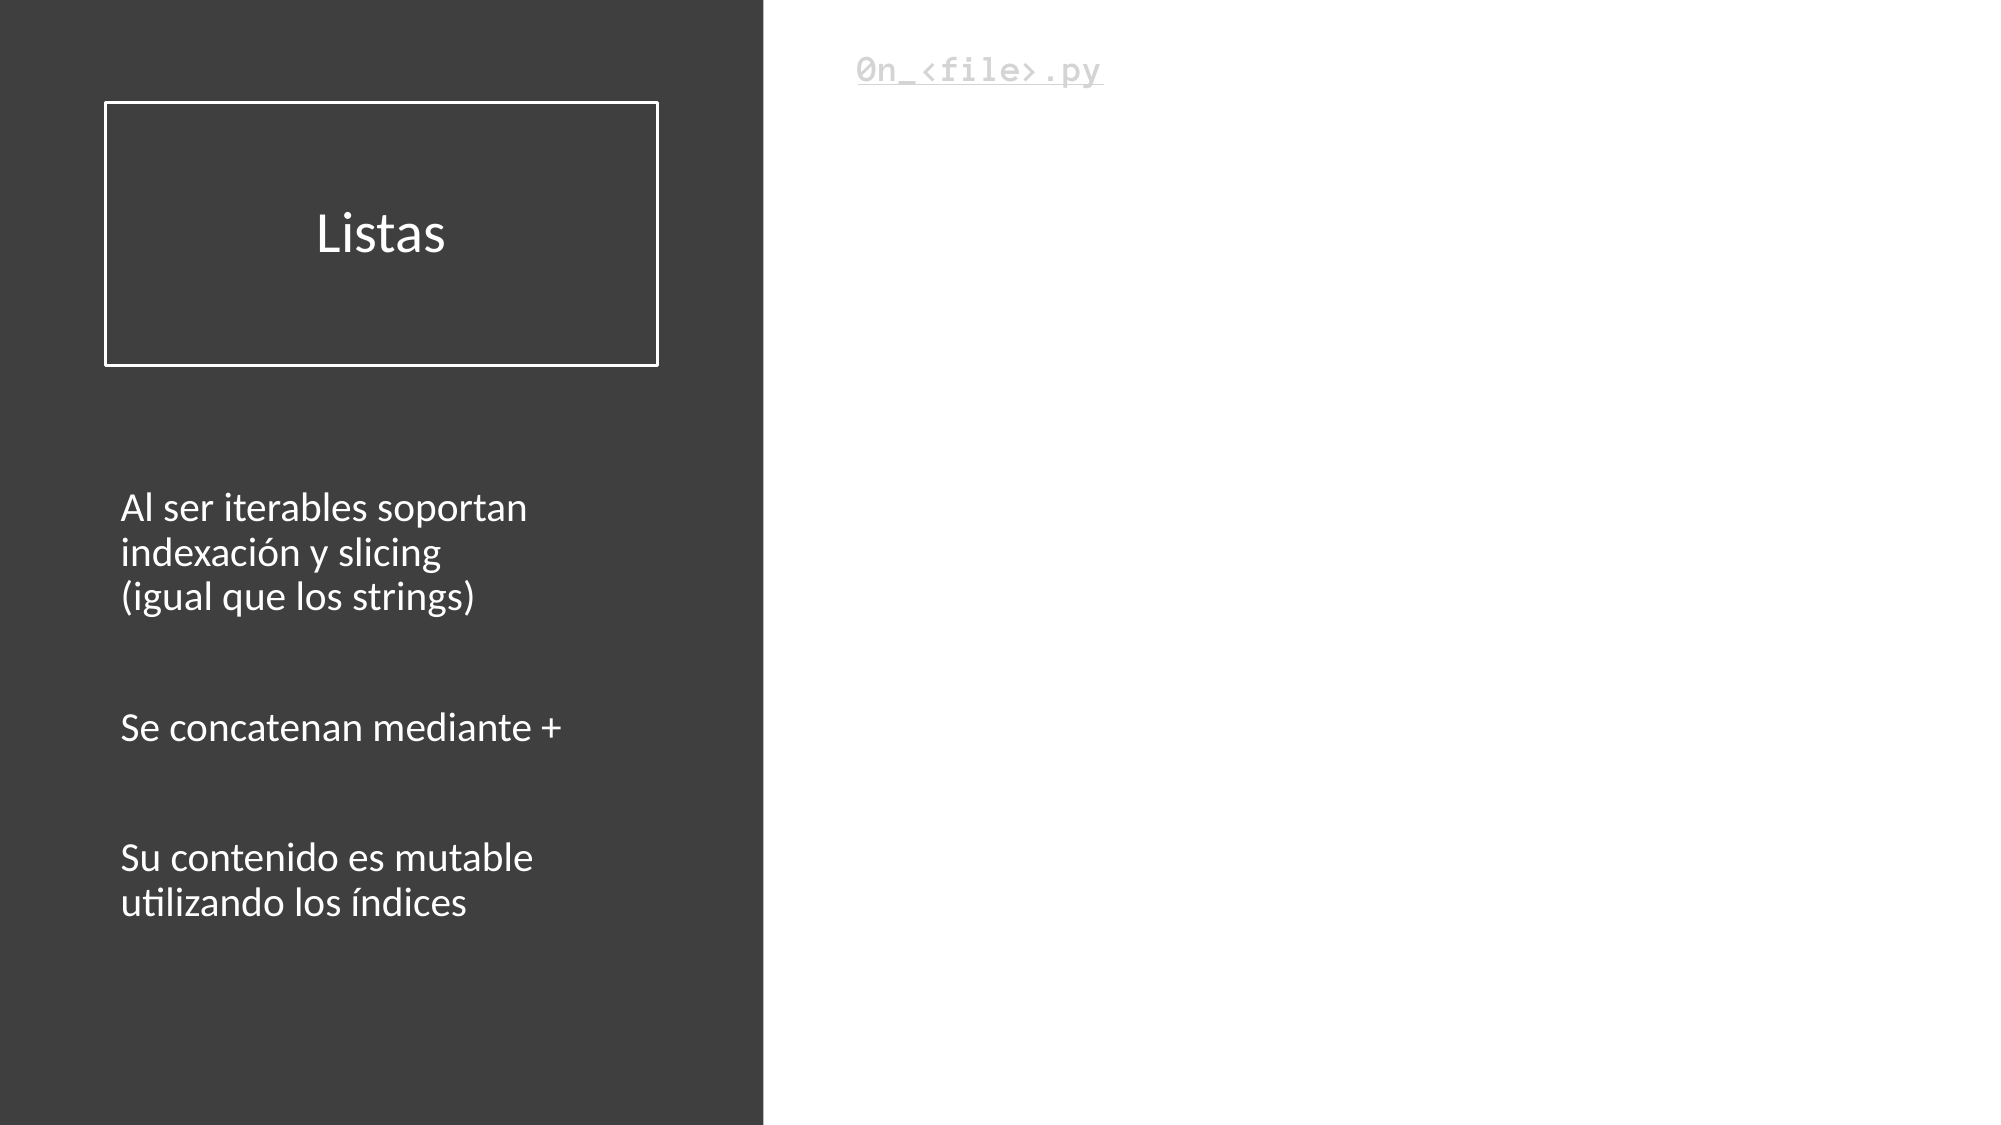

0n_<file>.py

# Listas
Al ser iterables soportan indexación y slicing
(igual que los strings)

Se concatenan mediante +

Su contenido es mutable utilizando los índices